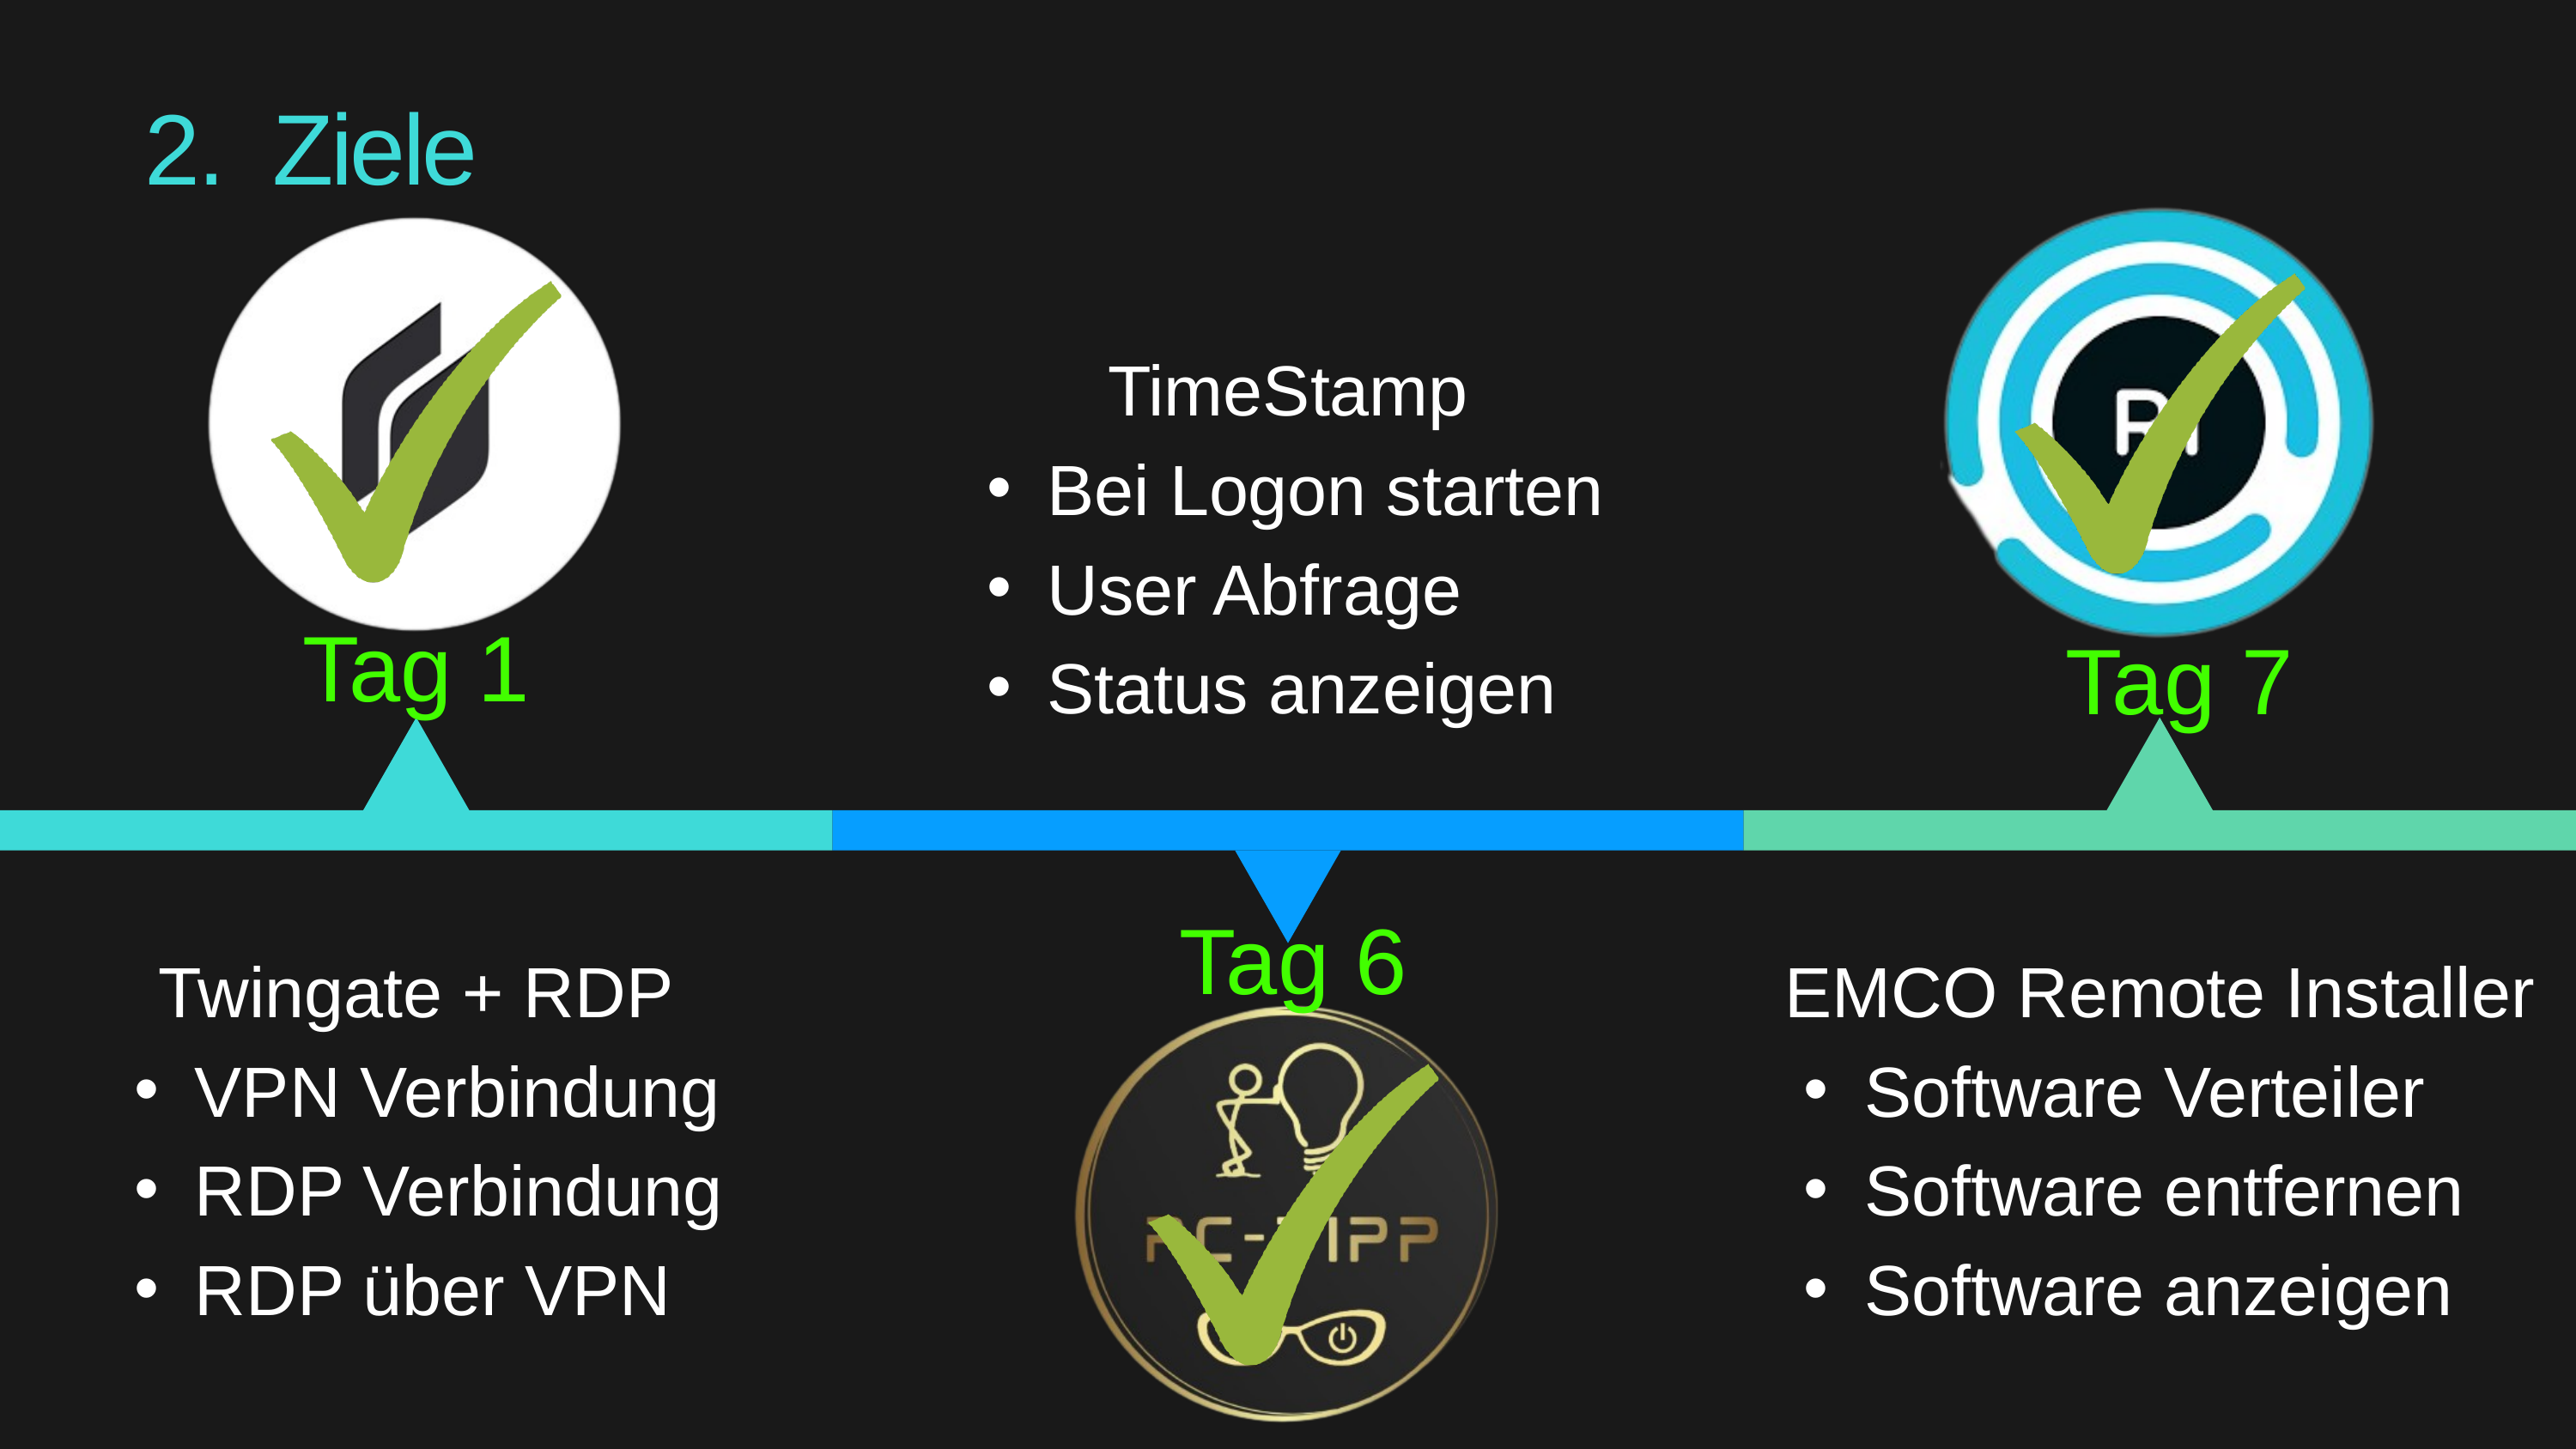

2.  Ziele

TimeStamp
Bei Logon starten
User Abfrage
Status anzeigen
Tag 1
Tag 7

Tag 6
Twingate + RDP
VPN Verbindung
RDP Verbindung
RDP über VPN
EMCO Remote Installer
Software Verteiler
Software entfernen
Software anzeigen